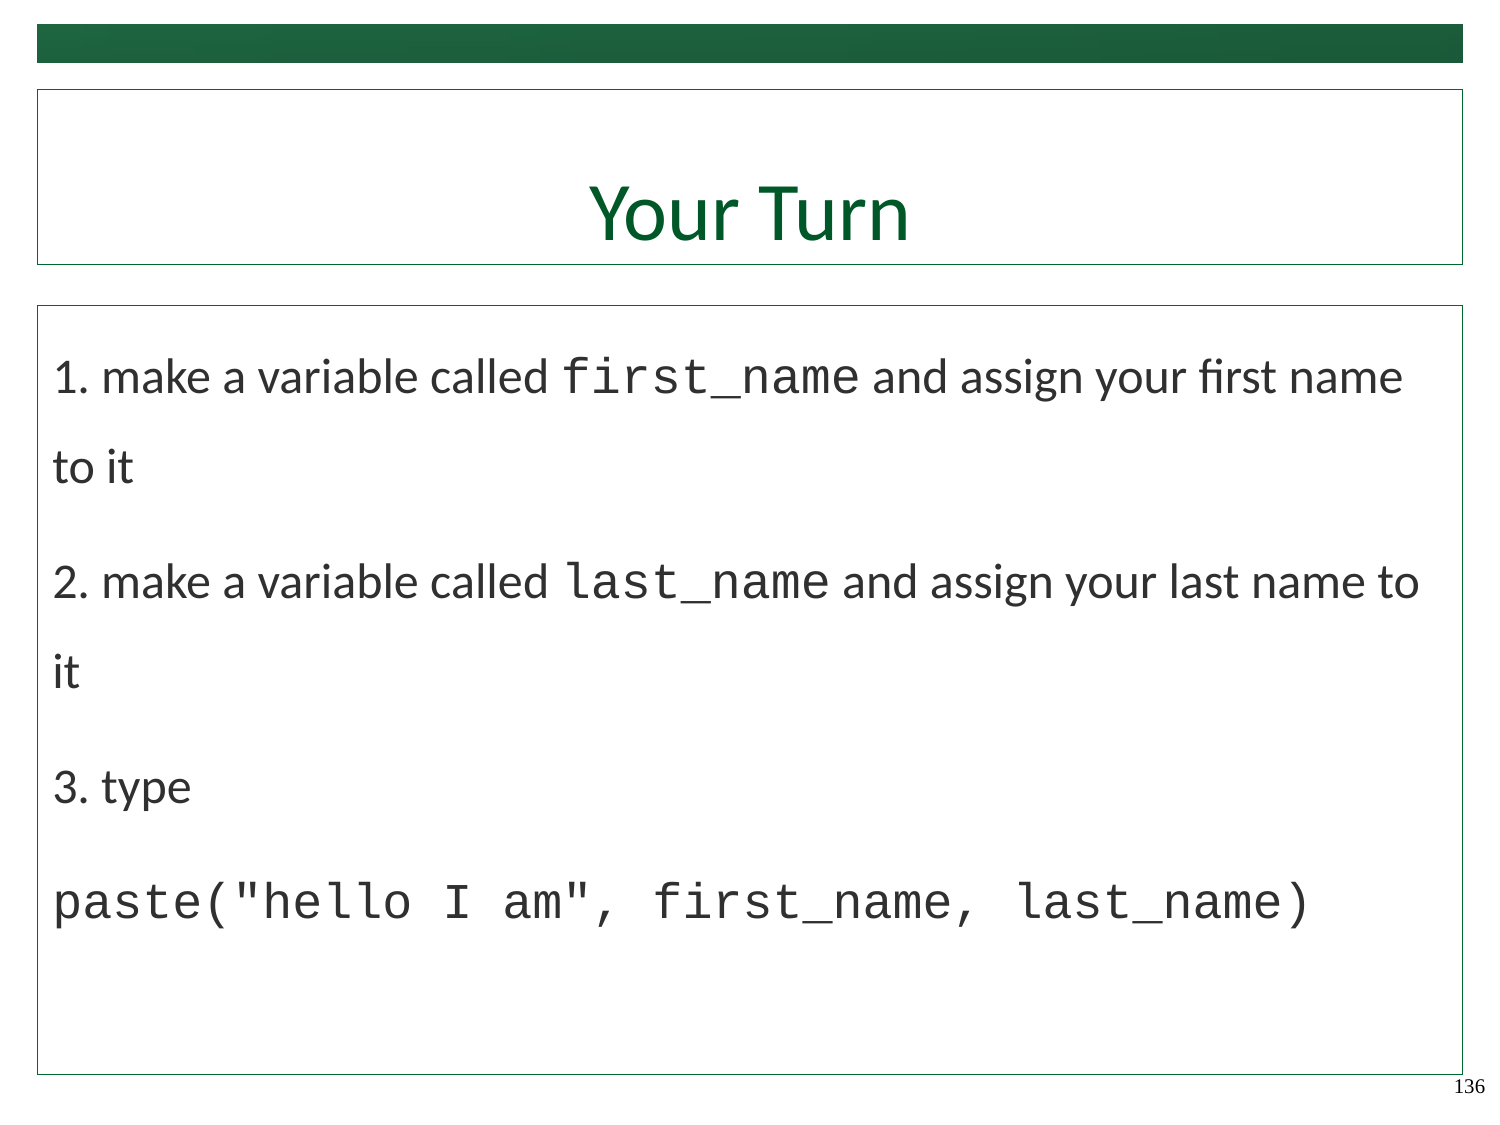

# Your Turn
1. make a variable called first_name and assign your first name to it
2. make a variable called last_name and assign your last name to it
3. type
paste("hello I am", first_name, last_name)
136